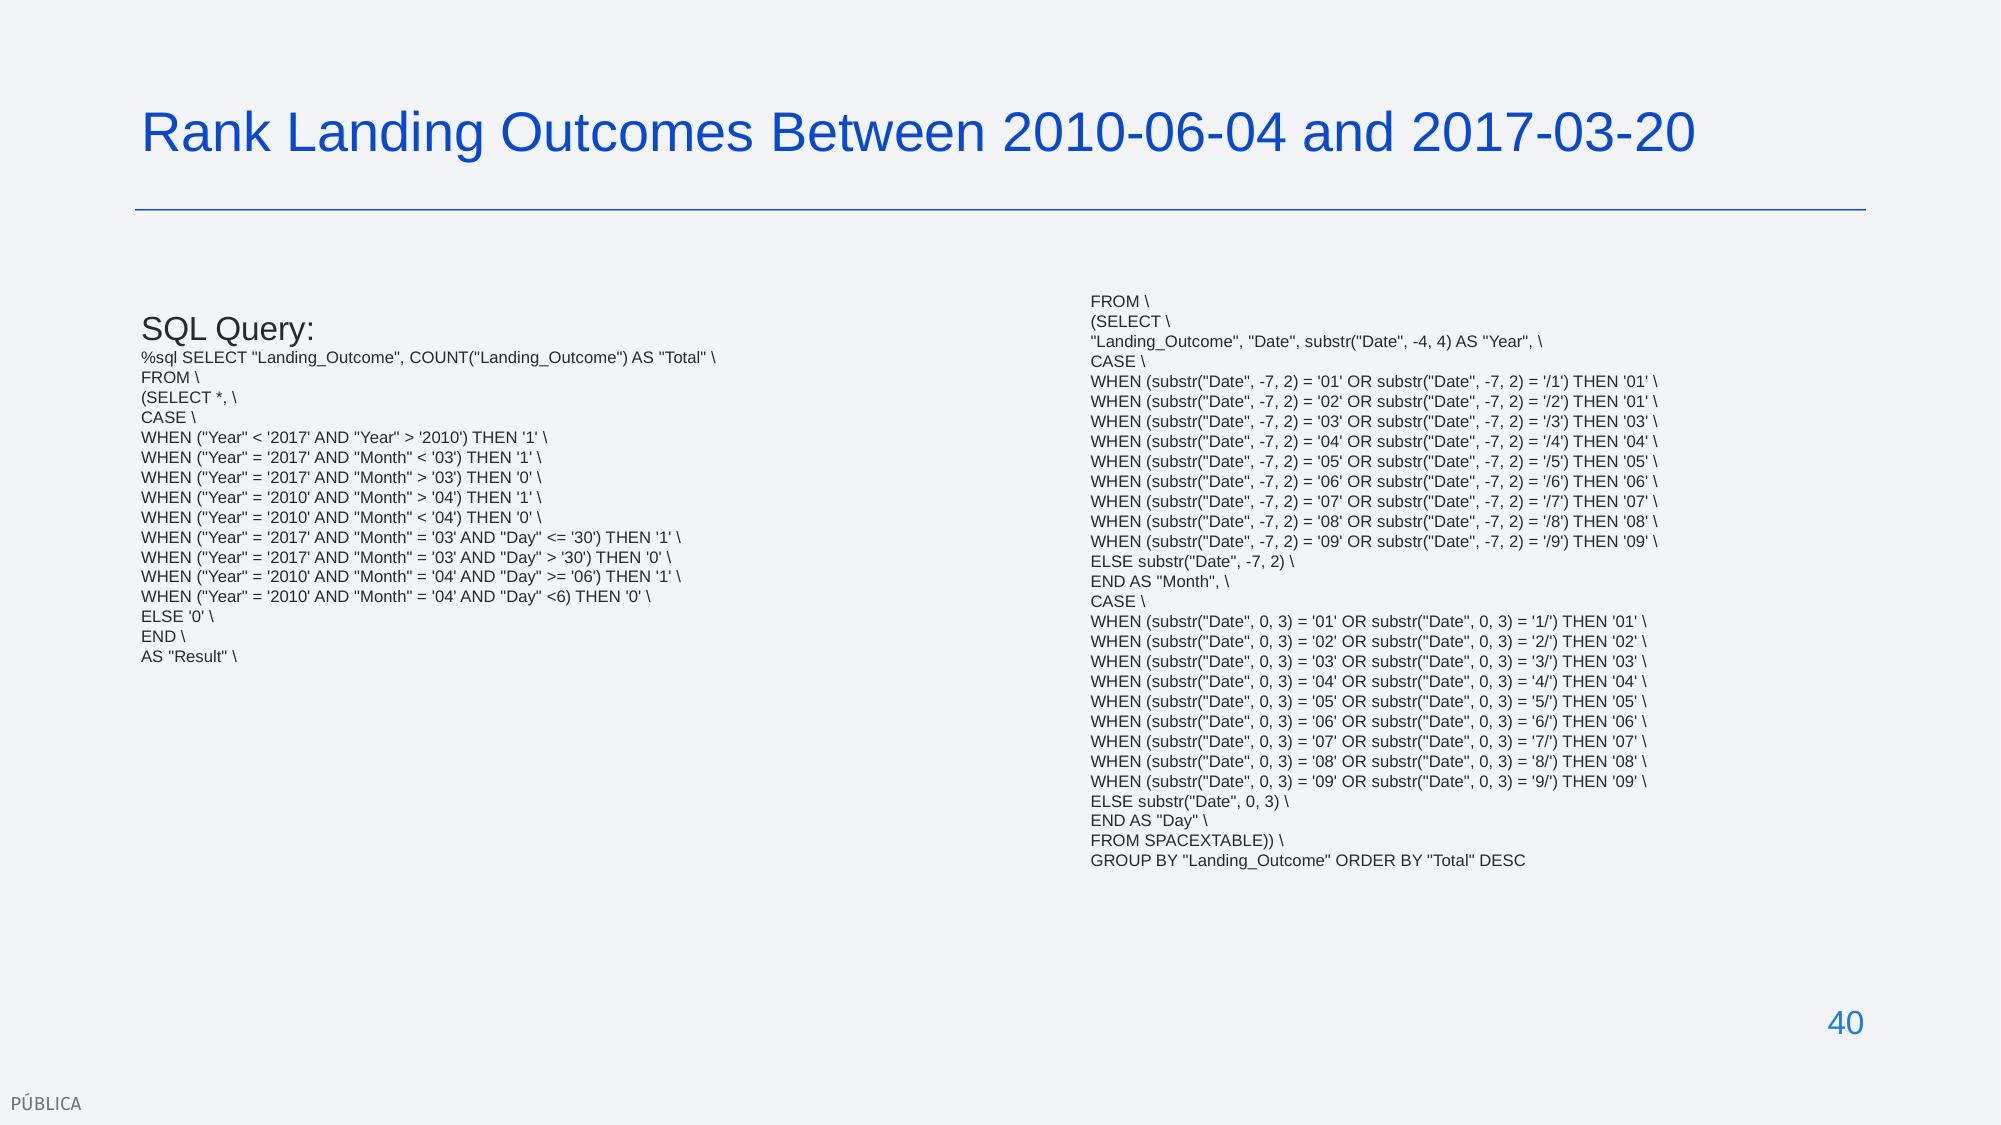

Rank Landing Outcomes Between 2010-06-04 and 2017-03-20
FROM \
(SELECT \
"Landing_Outcome", "Date", substr("Date", -4, 4) AS "Year", \
CASE \
WHEN (substr("Date", -7, 2) = '01' OR substr("Date", -7, 2) = '/1') THEN '01' \
WHEN (substr("Date", -7, 2) = '02' OR substr("Date", -7, 2) = '/2') THEN '01' \
WHEN (substr("Date", -7, 2) = '03' OR substr("Date", -7, 2) = '/3') THEN '03' \
WHEN (substr("Date", -7, 2) = '04' OR substr("Date", -7, 2) = '/4') THEN '04' \
WHEN (substr("Date", -7, 2) = '05' OR substr("Date", -7, 2) = '/5') THEN '05' \
WHEN (substr("Date", -7, 2) = '06' OR substr("Date", -7, 2) = '/6') THEN '06' \
WHEN (substr("Date", -7, 2) = '07' OR substr("Date", -7, 2) = '/7') THEN '07' \
WHEN (substr("Date", -7, 2) = '08' OR substr("Date", -7, 2) = '/8') THEN '08' \
WHEN (substr("Date", -7, 2) = '09' OR substr("Date", -7, 2) = '/9') THEN '09' \
ELSE substr("Date", -7, 2) \
END AS "Month", \
CASE \
WHEN (substr("Date", 0, 3) = '01' OR substr("Date", 0, 3) = '1/') THEN '01' \
WHEN (substr("Date", 0, 3) = '02' OR substr("Date", 0, 3) = '2/') THEN '02' \
WHEN (substr("Date", 0, 3) = '03' OR substr("Date", 0, 3) = '3/') THEN '03' \
WHEN (substr("Date", 0, 3) = '04' OR substr("Date", 0, 3) = '4/') THEN '04' \
WHEN (substr("Date", 0, 3) = '05' OR substr("Date", 0, 3) = '5/') THEN '05' \
WHEN (substr("Date", 0, 3) = '06' OR substr("Date", 0, 3) = '6/') THEN '06' \
WHEN (substr("Date", 0, 3) = '07' OR substr("Date", 0, 3) = '7/') THEN '07' \
WHEN (substr("Date", 0, 3) = '08' OR substr("Date", 0, 3) = '8/') THEN '08' \
WHEN (substr("Date", 0, 3) = '09' OR substr("Date", 0, 3) = '9/') THEN '09' \
ELSE substr("Date", 0, 3) \
END AS "Day" \
FROM SPACEXTABLE)) \
GROUP BY "Landing_Outcome" ORDER BY "Total" DESC
SQL Query:
%sql SELECT "Landing_Outcome", COUNT("Landing_Outcome") AS "Total" \
FROM \
(SELECT *, \
CASE \
WHEN ("Year" < '2017' AND "Year" > '2010') THEN '1' \
WHEN ("Year" = '2017' AND "Month" < '03') THEN '1' \
WHEN ("Year" = '2017' AND "Month" > '03') THEN '0' \
WHEN ("Year" = '2010' AND "Month" > '04') THEN '1' \
WHEN ("Year" = '2010' AND "Month" < '04') THEN '0' \
WHEN ("Year" = '2017' AND "Month" = '03' AND "Day" <= '30') THEN '1' \
WHEN ("Year" = '2017' AND "Month" = '03' AND "Day" > '30') THEN '0' \
WHEN ("Year" = '2010' AND "Month" = '04' AND "Day" >= '06') THEN '1' \
WHEN ("Year" = '2010' AND "Month" = '04' AND "Day" <6) THEN '0' \
ELSE '0' \
END \
AS "Result" \
40